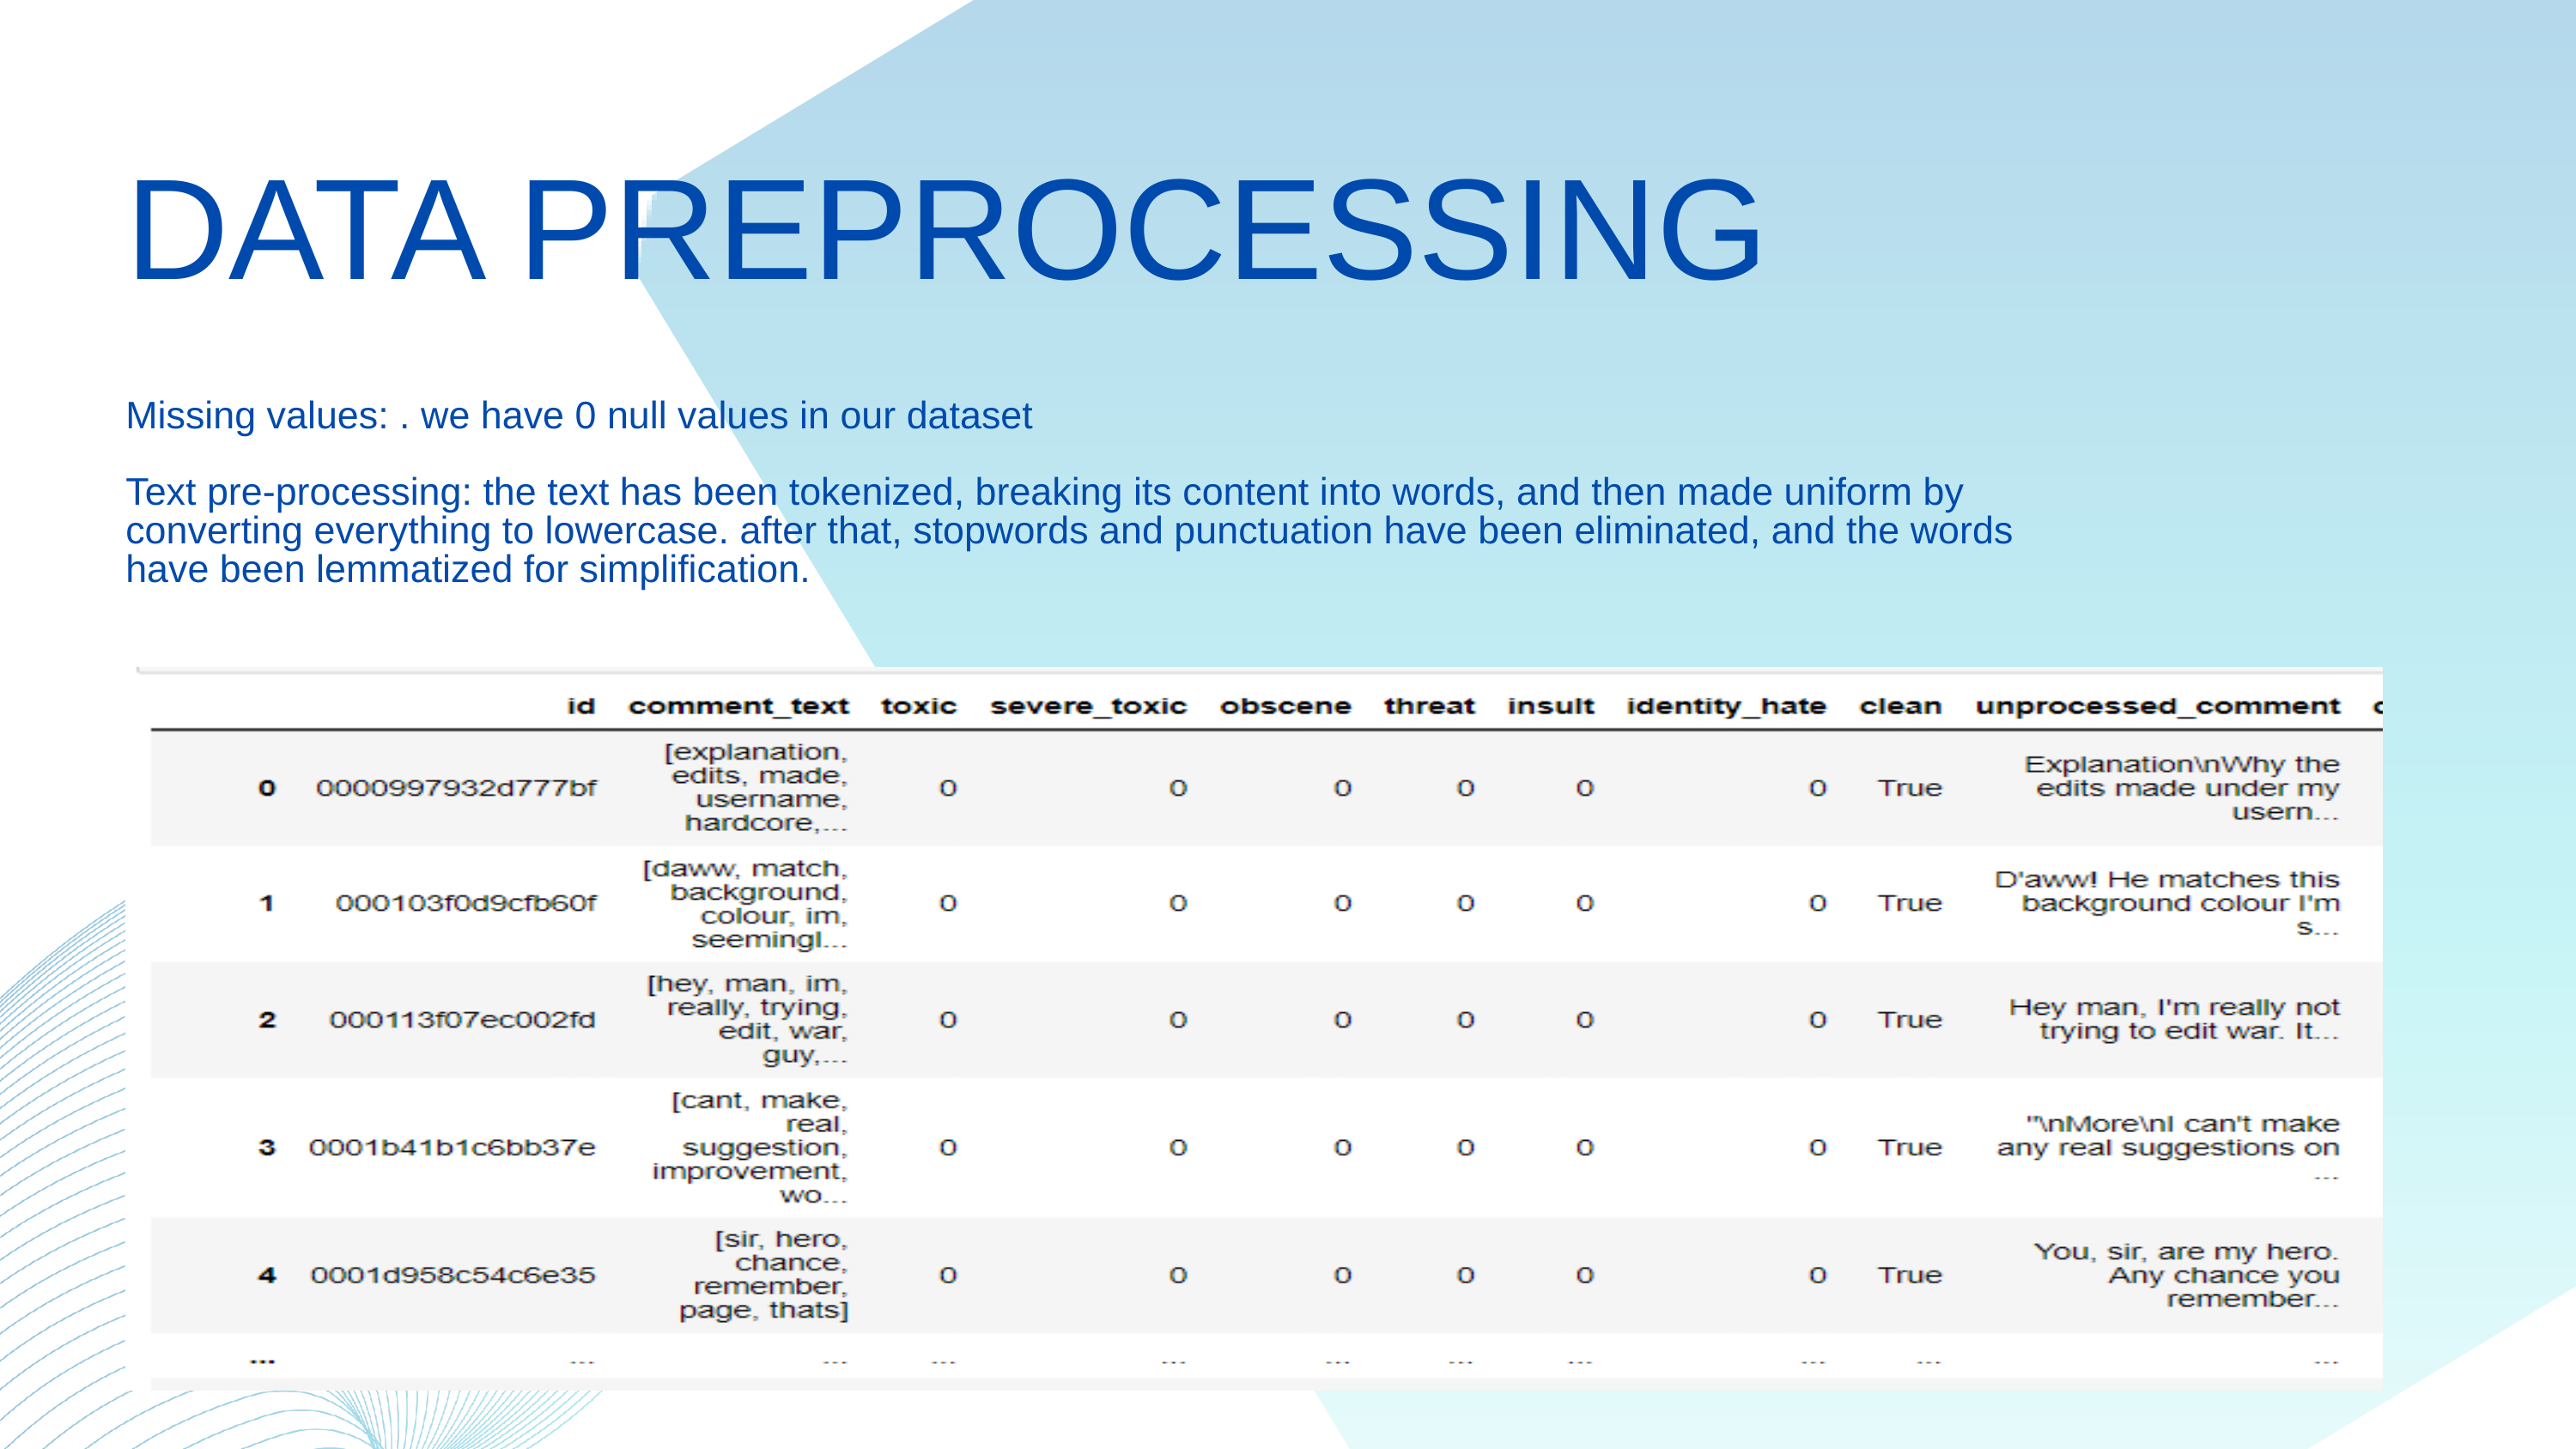

DATA PREPROCESSING
Missing values: . we have 0 null values in our dataset

Text pre-processing: the text has been tokenized, breaking its content into words, and then made uniform by converting everything to lowercase. after that, stopwords and punctuation have been eliminated, and the words have been lemmatized for simplification.